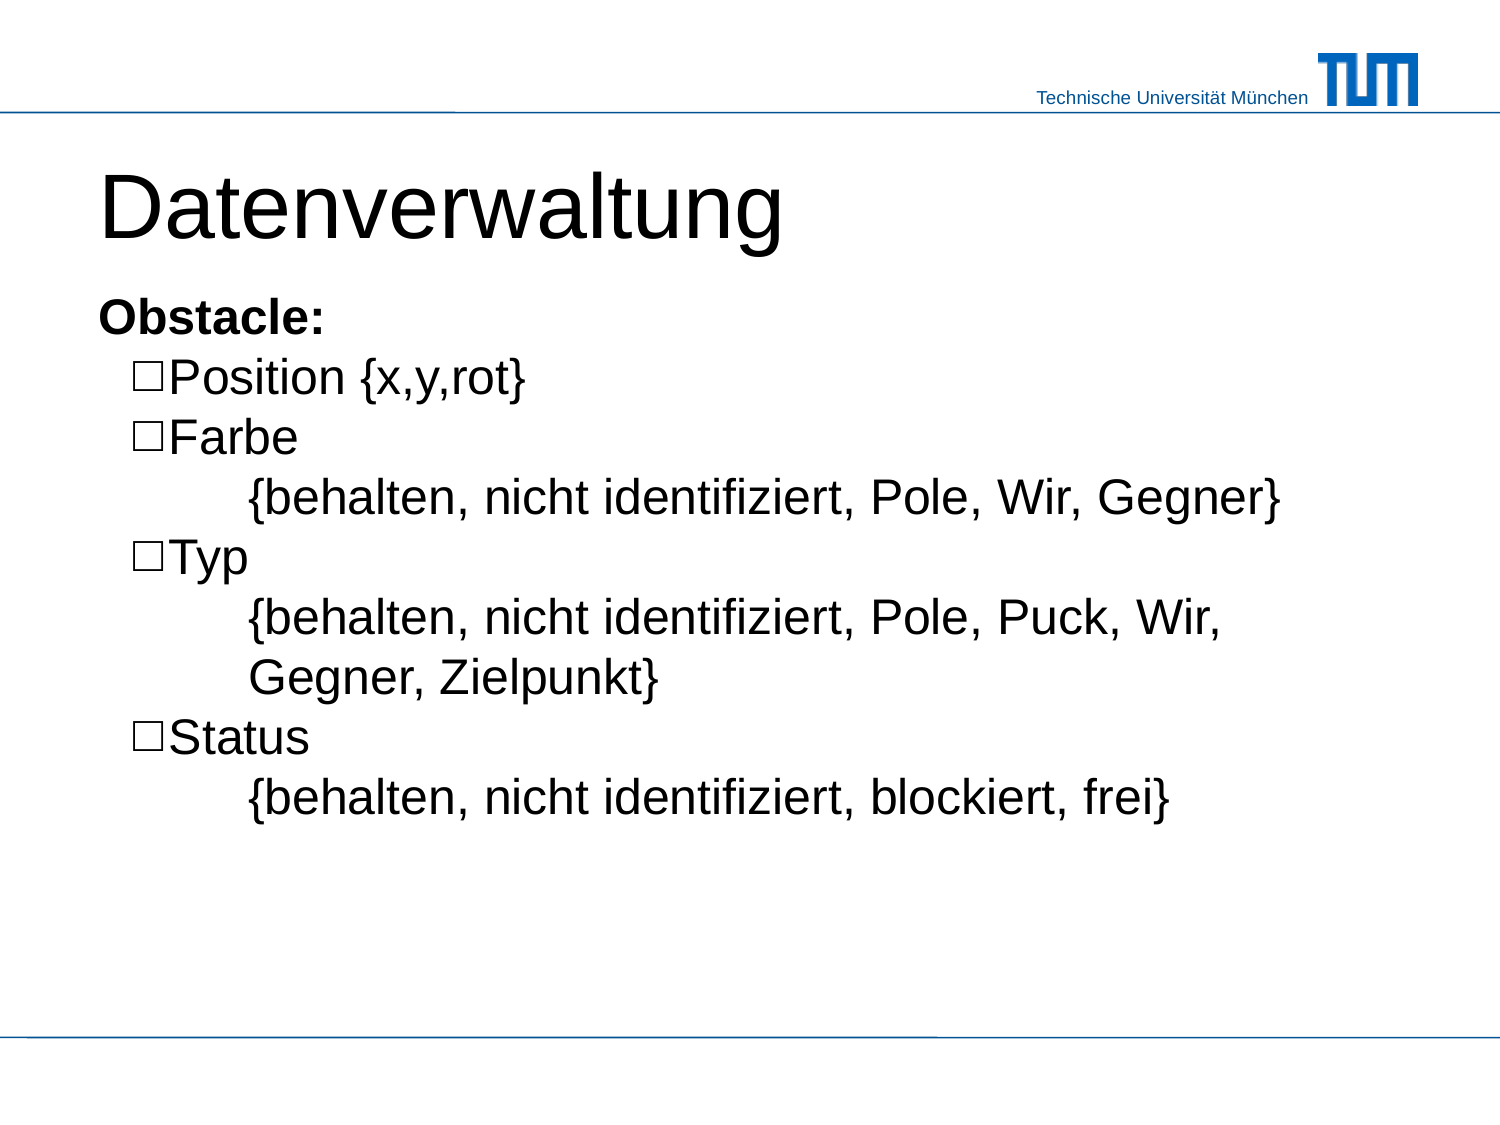

Datenverwaltung
Obstacle:
Position {x,y,rot}
Farbe
	{behalten, nicht identifiziert, Pole, Wir, Gegner}
Typ
	{behalten, nicht identifiziert, Pole, Puck, Wir,
	Gegner, Zielpunkt}
Status
	{behalten, nicht identifiziert, blockiert, frei}